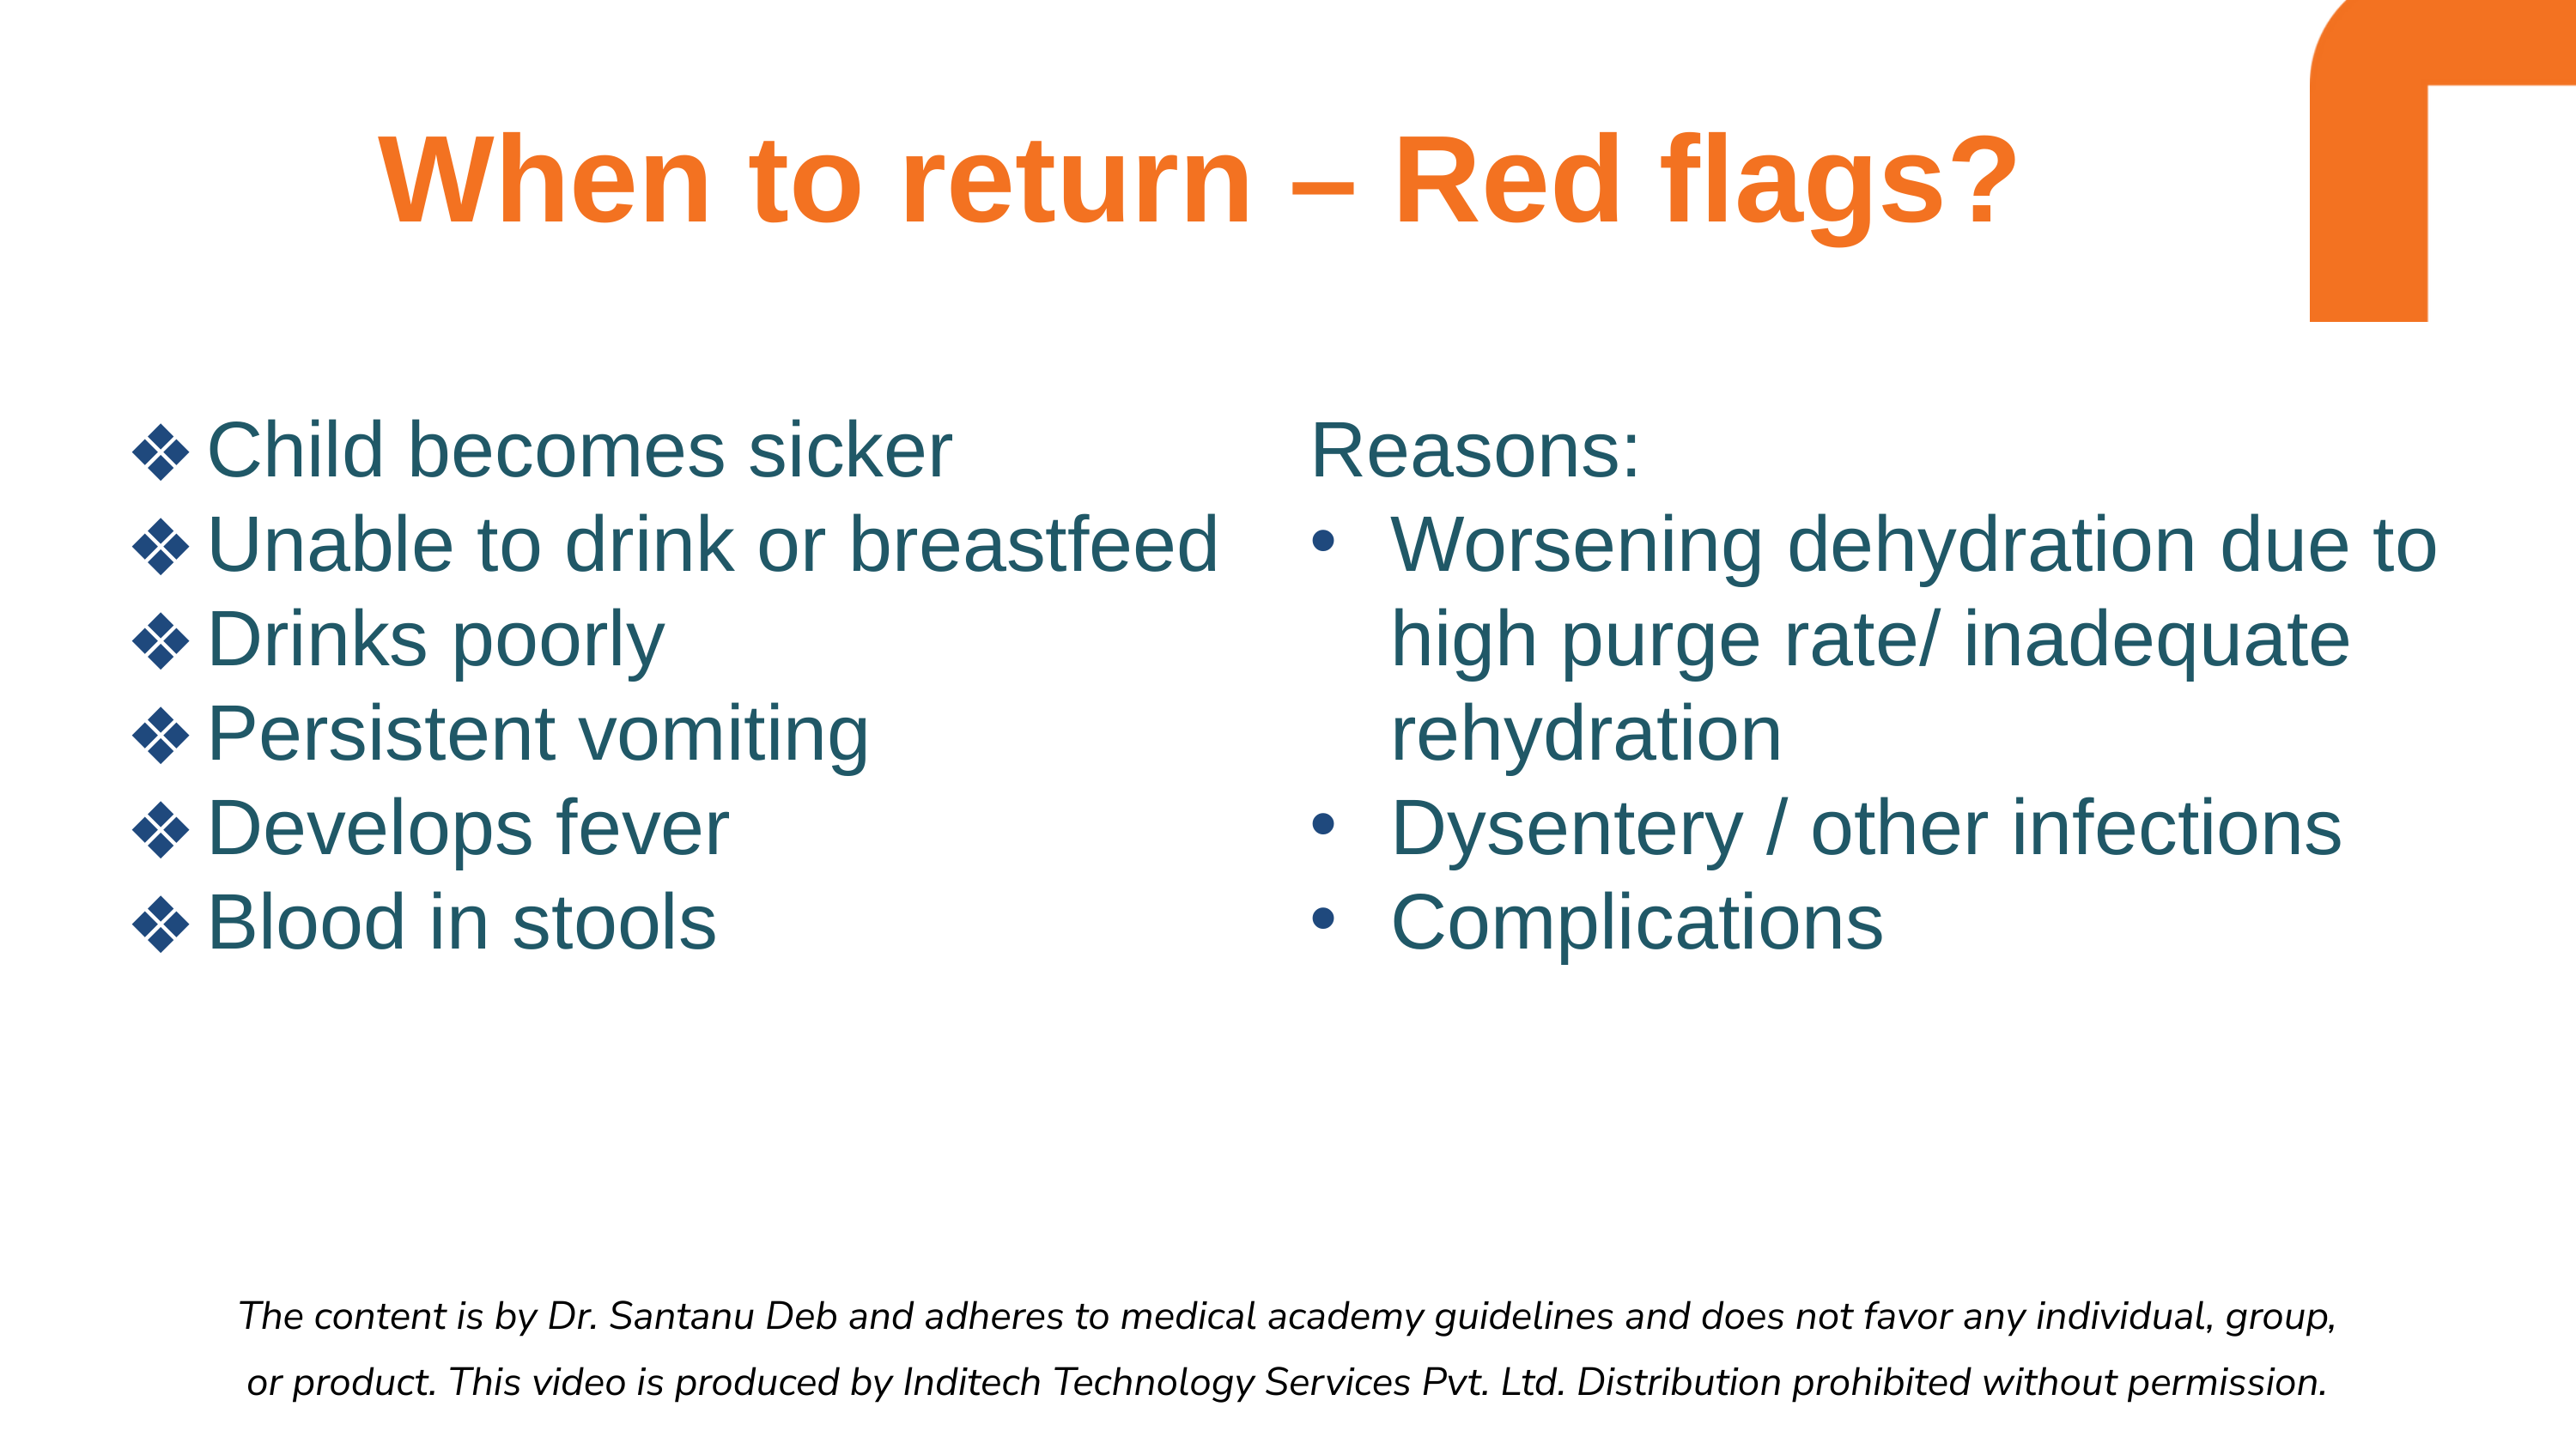

When to return – Red flags?
Child becomes sicker
Unable to drink or breastfeed
Drinks poorly
Persistent vomiting
Develops fever
Blood in stools
Reasons:
Worsening dehydration due to high purge rate/ inadequate rehydration
Dysentery / other infections
Complications
The content is by Dr. Santanu Deb and adheres to medical academy guidelines and does not favor any individual, group, or product. This video is produced by Inditech Technology Services Pvt. Ltd. Distribution prohibited without permission.